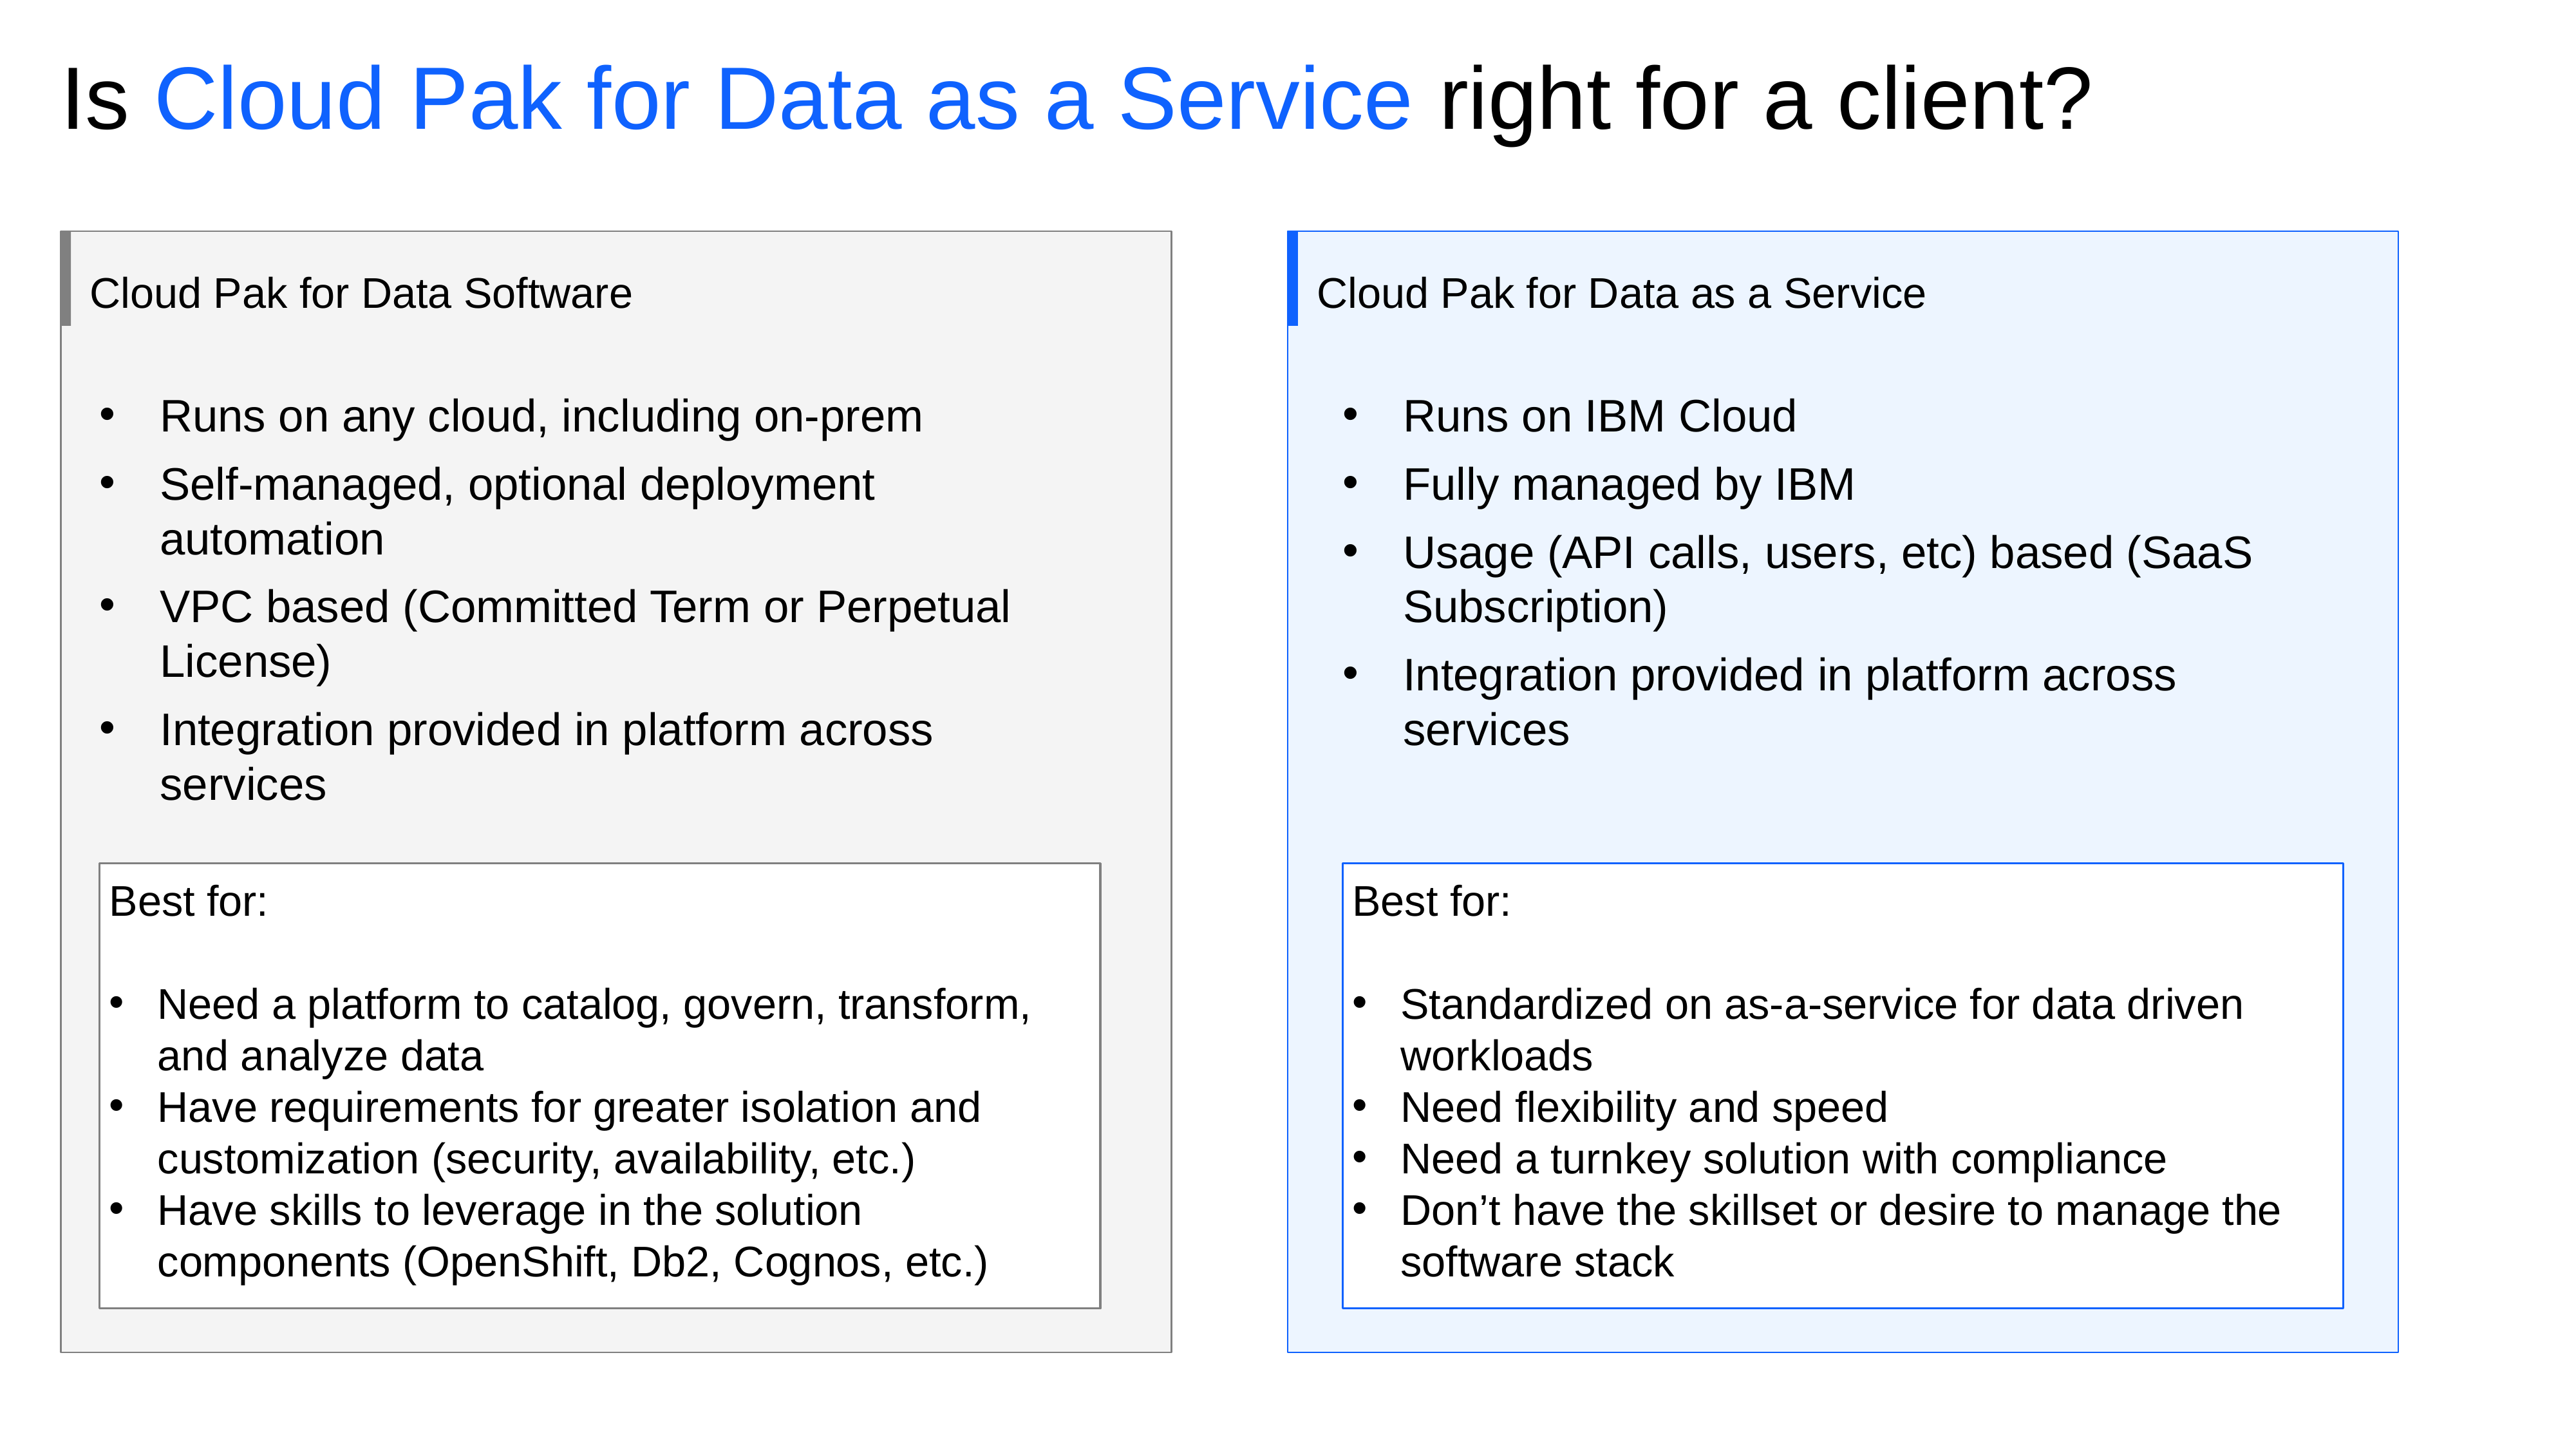

# Is Cloud Pak for Data as a Service right for a client?

Cloud Pak for Data Software

Cloud Pak for Data as a Service

Runs on any cloud, including on-prem
Self-managed, optional deployment automation
VPC based (Committed Term or Perpetual License)
Integration provided in platform across services

Runs on IBM Cloud
Fully managed by IBM
Usage (API calls, users, etc) based (SaaS Subscription)
Integration provided in platform across services

Best for:

Need a platform to catalog, govern, transform, and analyze data
Have requirements for greater isolation and customization (security, availability, etc.)
Have skills to leverage in the solution components (OpenShift, Db2, Cognos, etc.)
Best for:

Standardized on as-a-service for data driven workloads
Need flexibility and speed
Need a turnkey solution with compliance
Don’t have the skillset or desire to manage the software stack